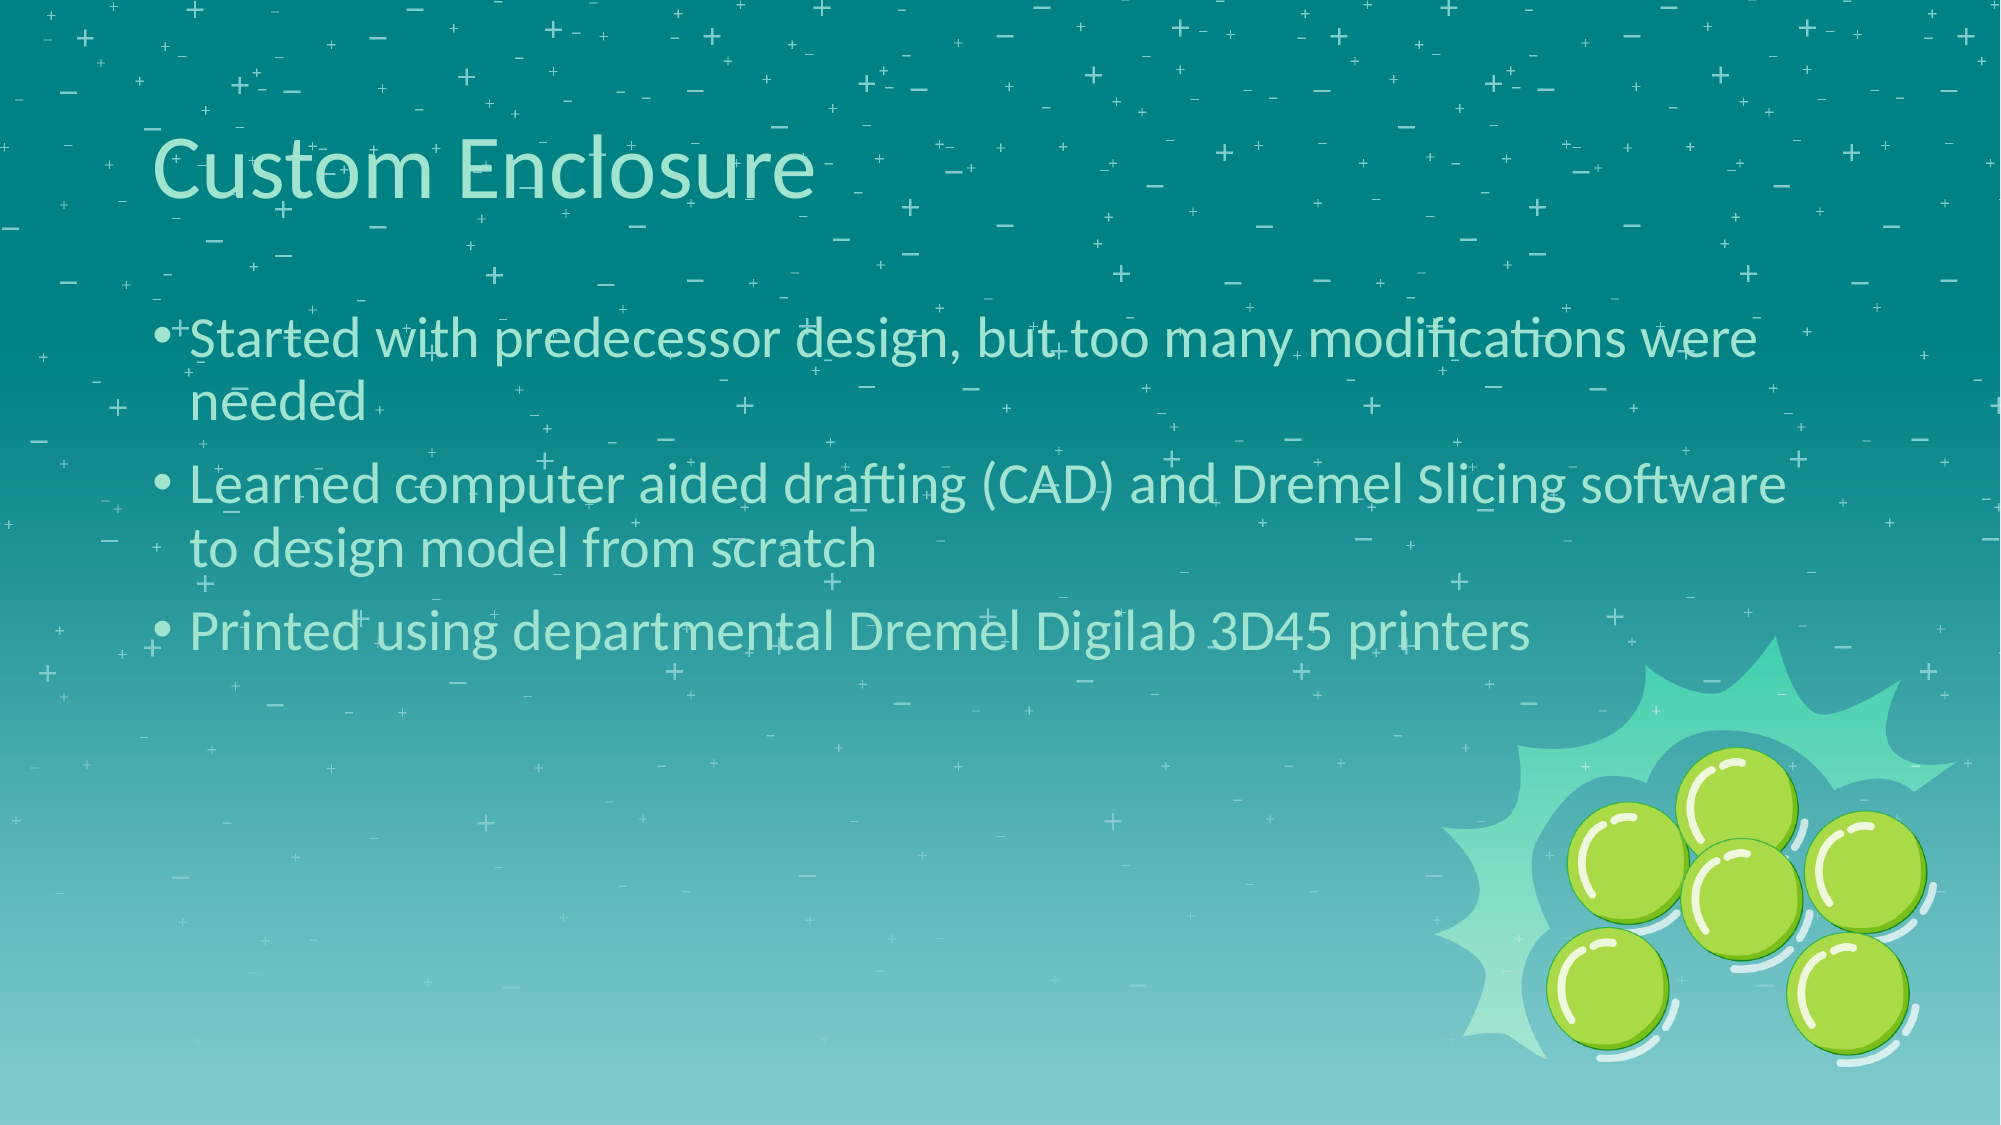

# Custom Enclosure
Started with predecessor design, but too many modifications were needed
Learned computer aided drafting (CAD) and Dremel Slicing software to design model from scratch
Printed using departmental Dremel Digilab 3D45 printers